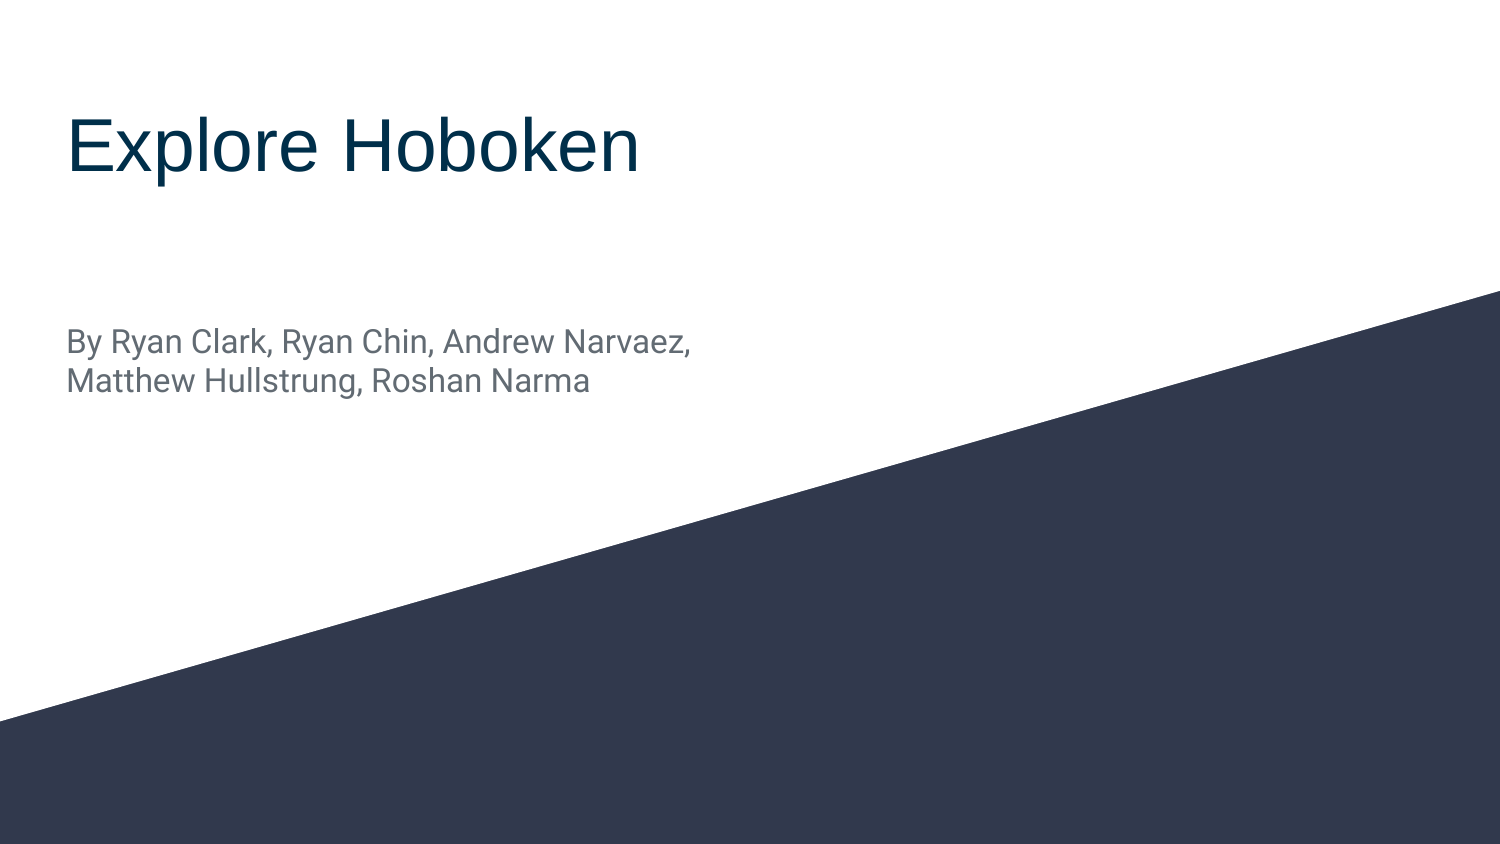

# Explore Hoboken
By Ryan Clark, Ryan Chin, Andrew Narvaez, Matthew Hullstrung, Roshan Narma